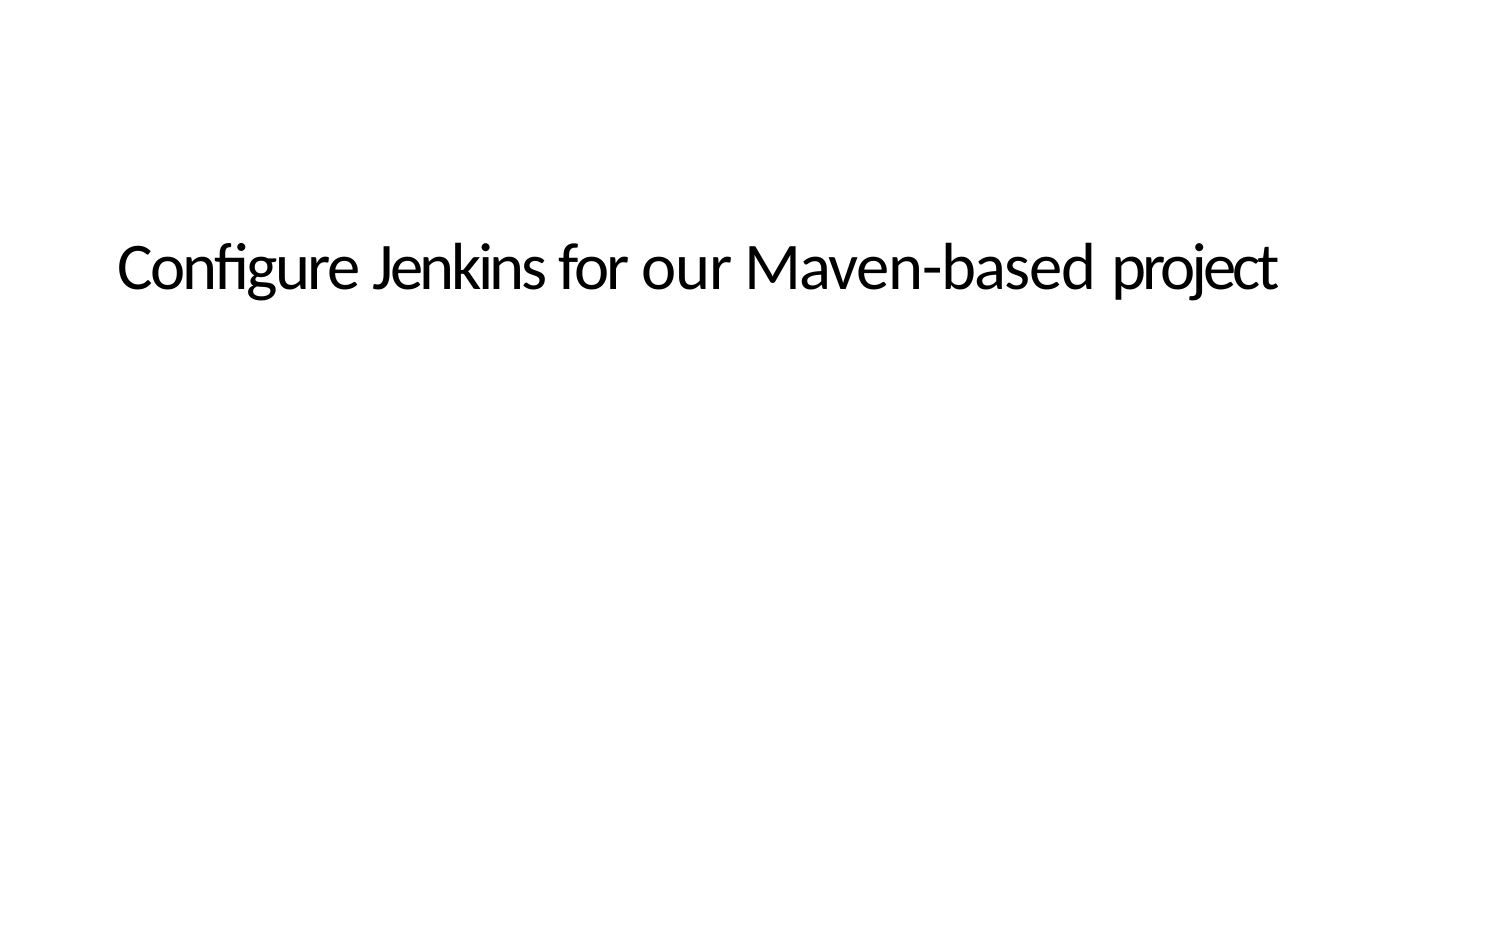

# Configure Jenkins for our Maven-based project